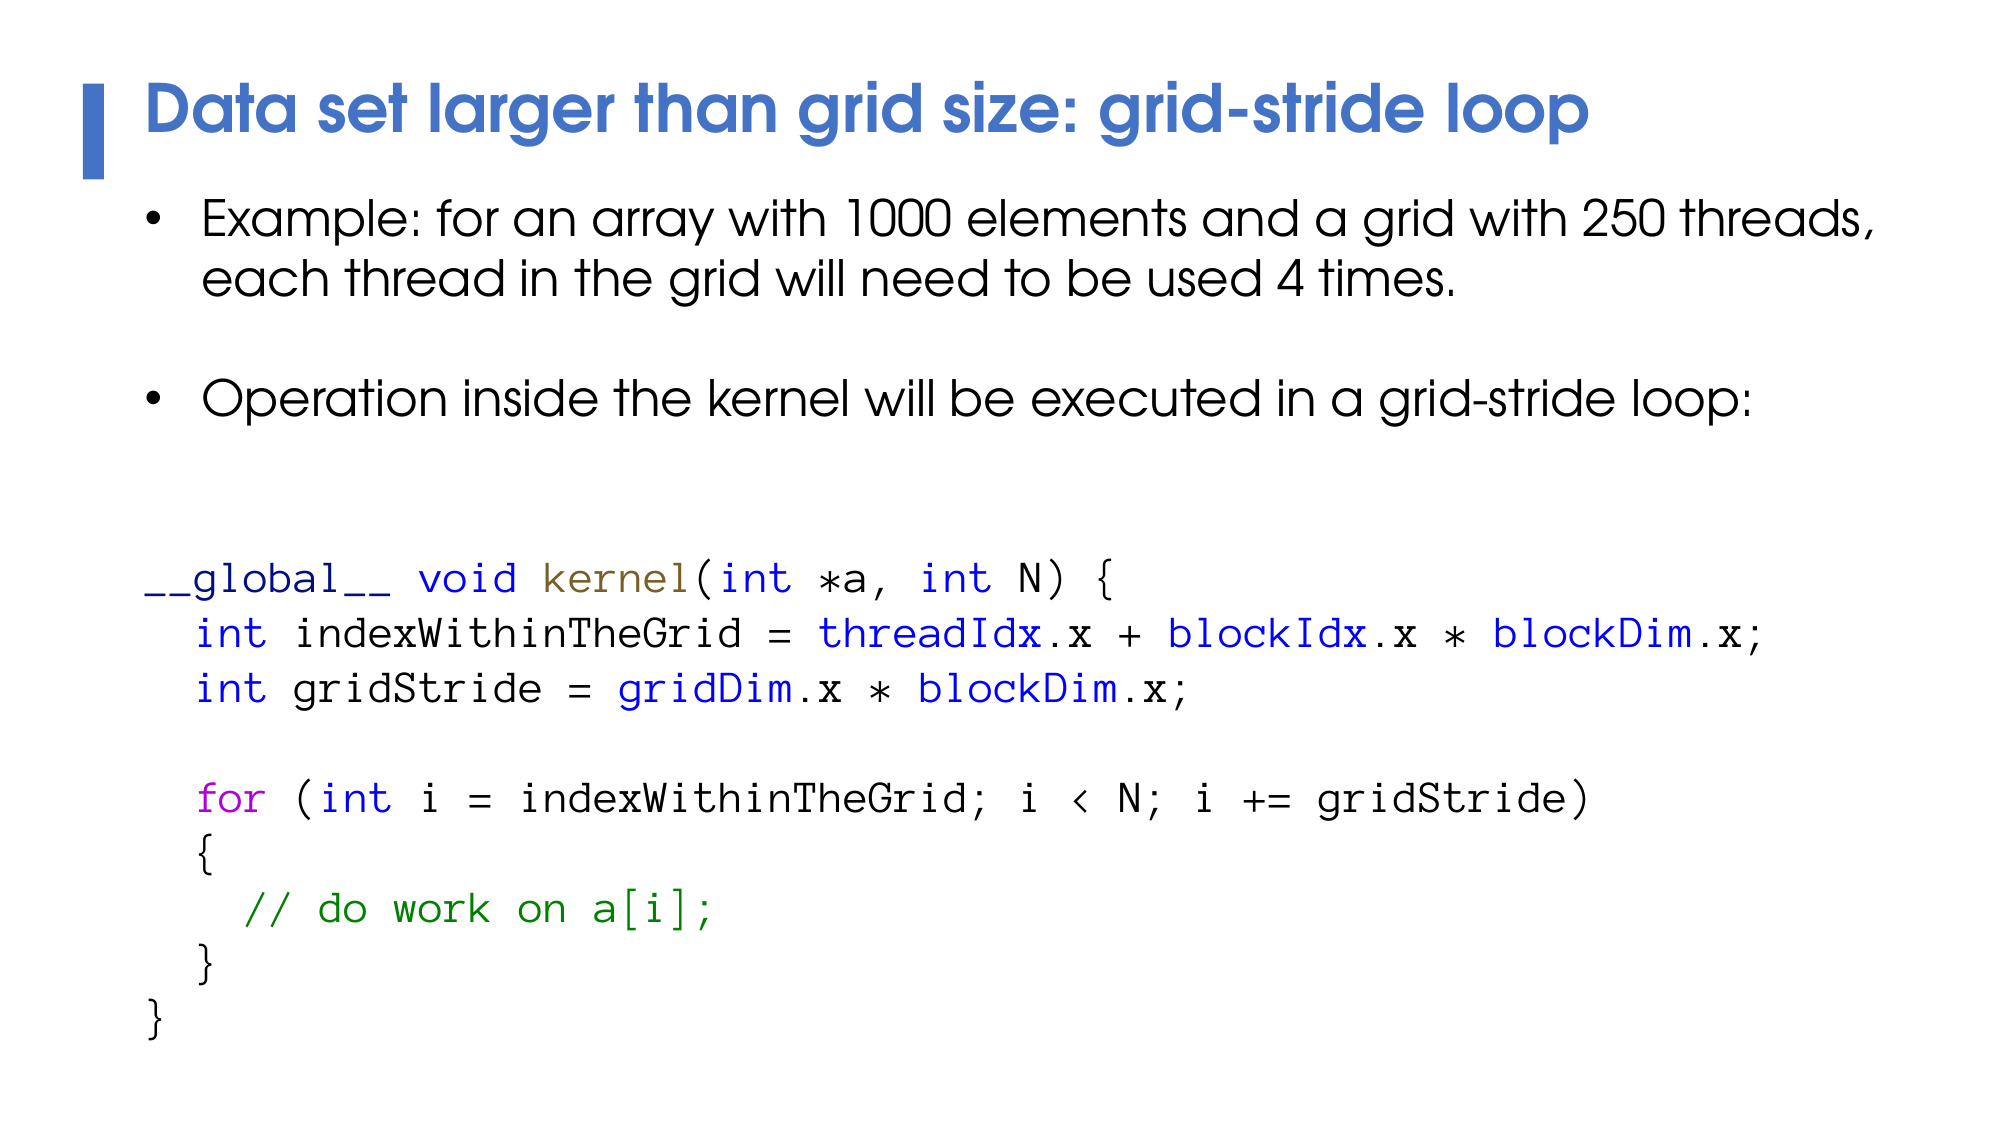

Data set larger than grid size: grid-stride loop

Example: for an array with 1000 elements and a grid with 250 threads, each thread in the grid will need to be used 4 times.

Operation inside the kernel will be executed in a grid-stride loop:

__global__ void kernel(int *a, int N) {
  int indexWithinTheGrid = threadIdx.x + blockIdx.x * blockDim.x;
  int gridStride = gridDim.x * blockDim.x;
  for (int i = indexWithinTheGrid; i < N; i += gridStride)
  {
    // do work on a[i];
  }
}